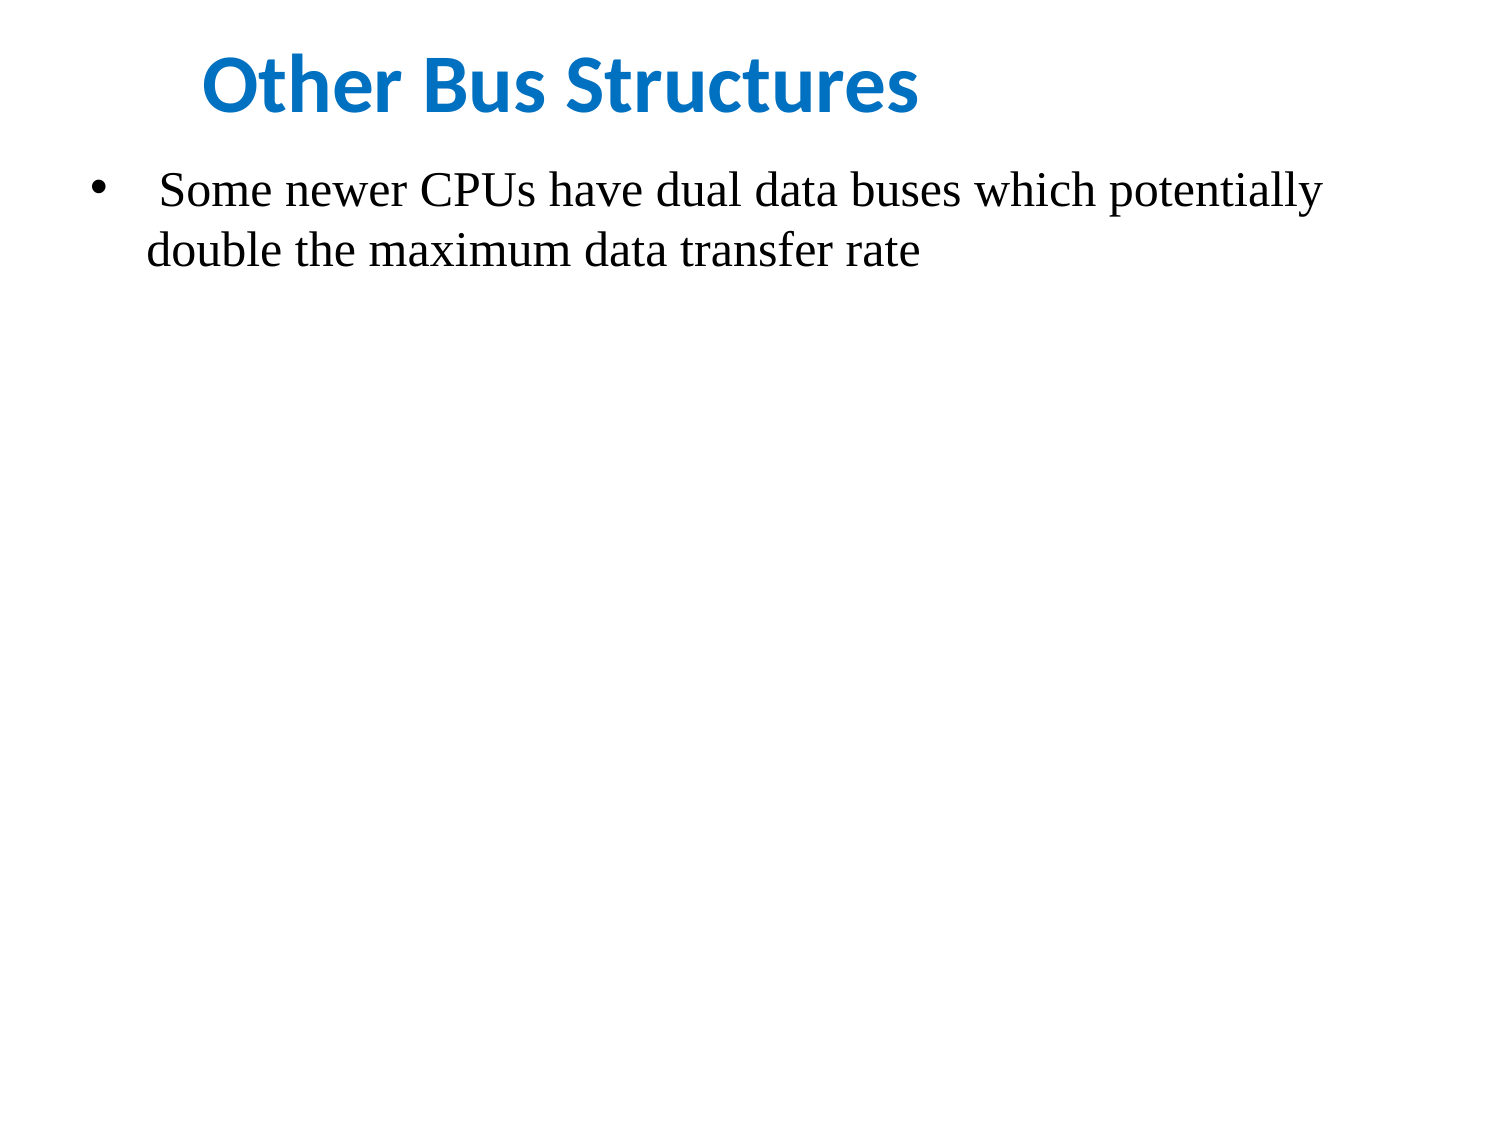

# Other Bus Structures
 Some newer CPUs have dual data buses which potentially double the maximum data transfer rate